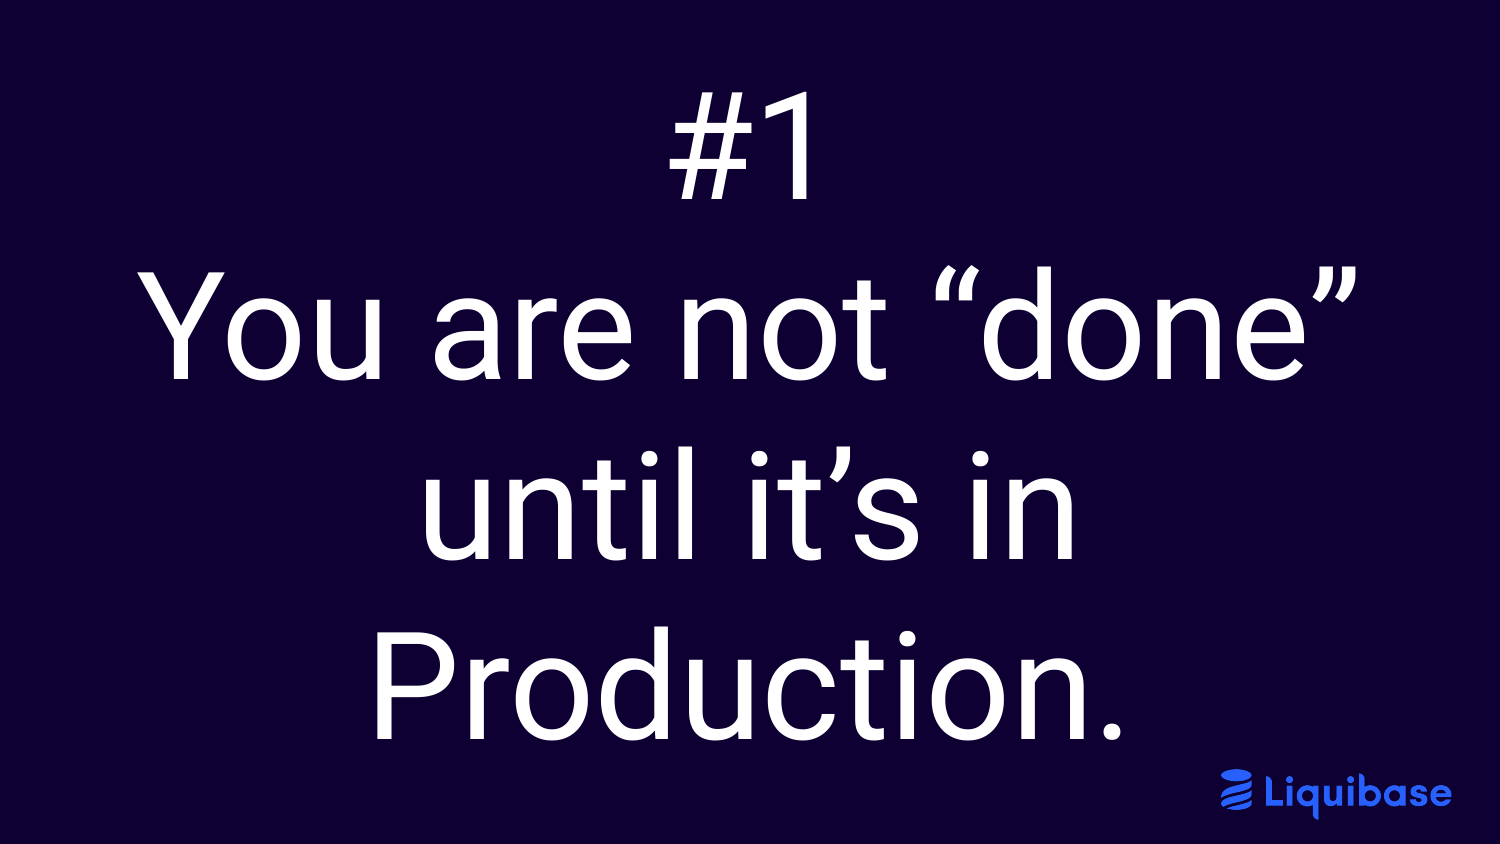

#1
You are not “done” until it’s in Production.
#